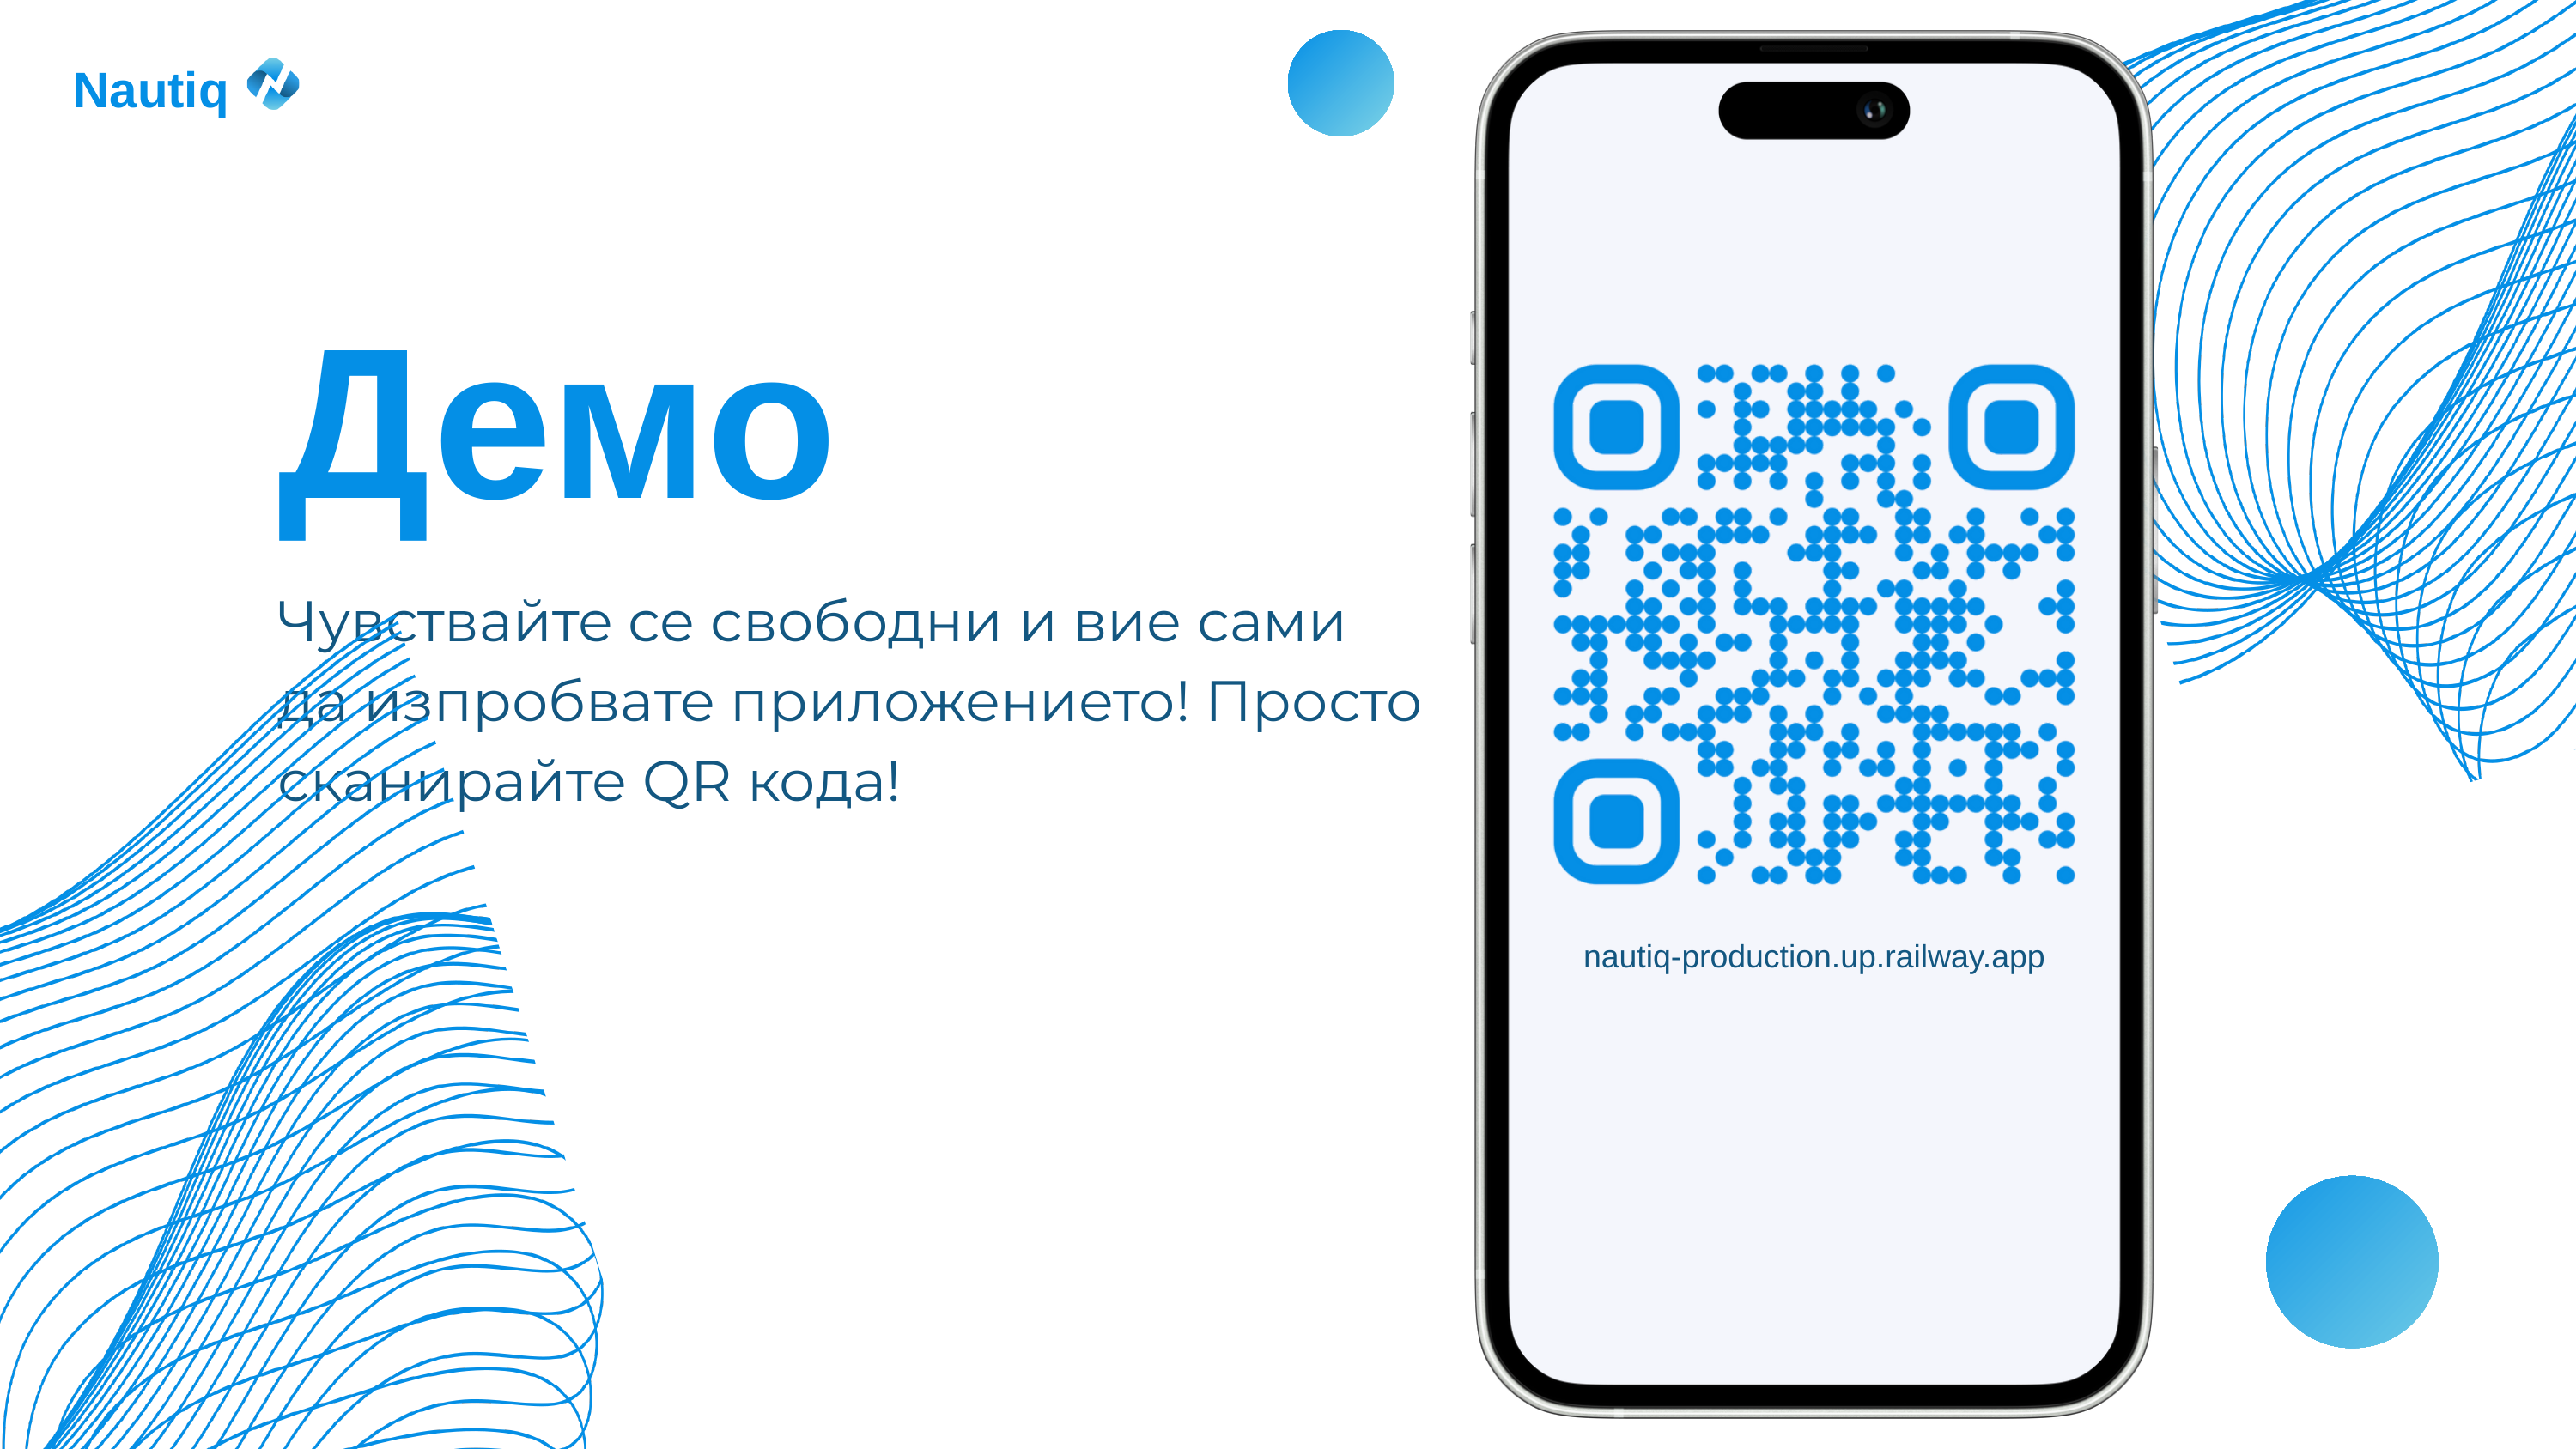

Nautiq

Демо

Чувствайте се свободни и вие сами да изпробвате приложението! Просто сканирайте QR кода!

nautiq-production.up.railway.app